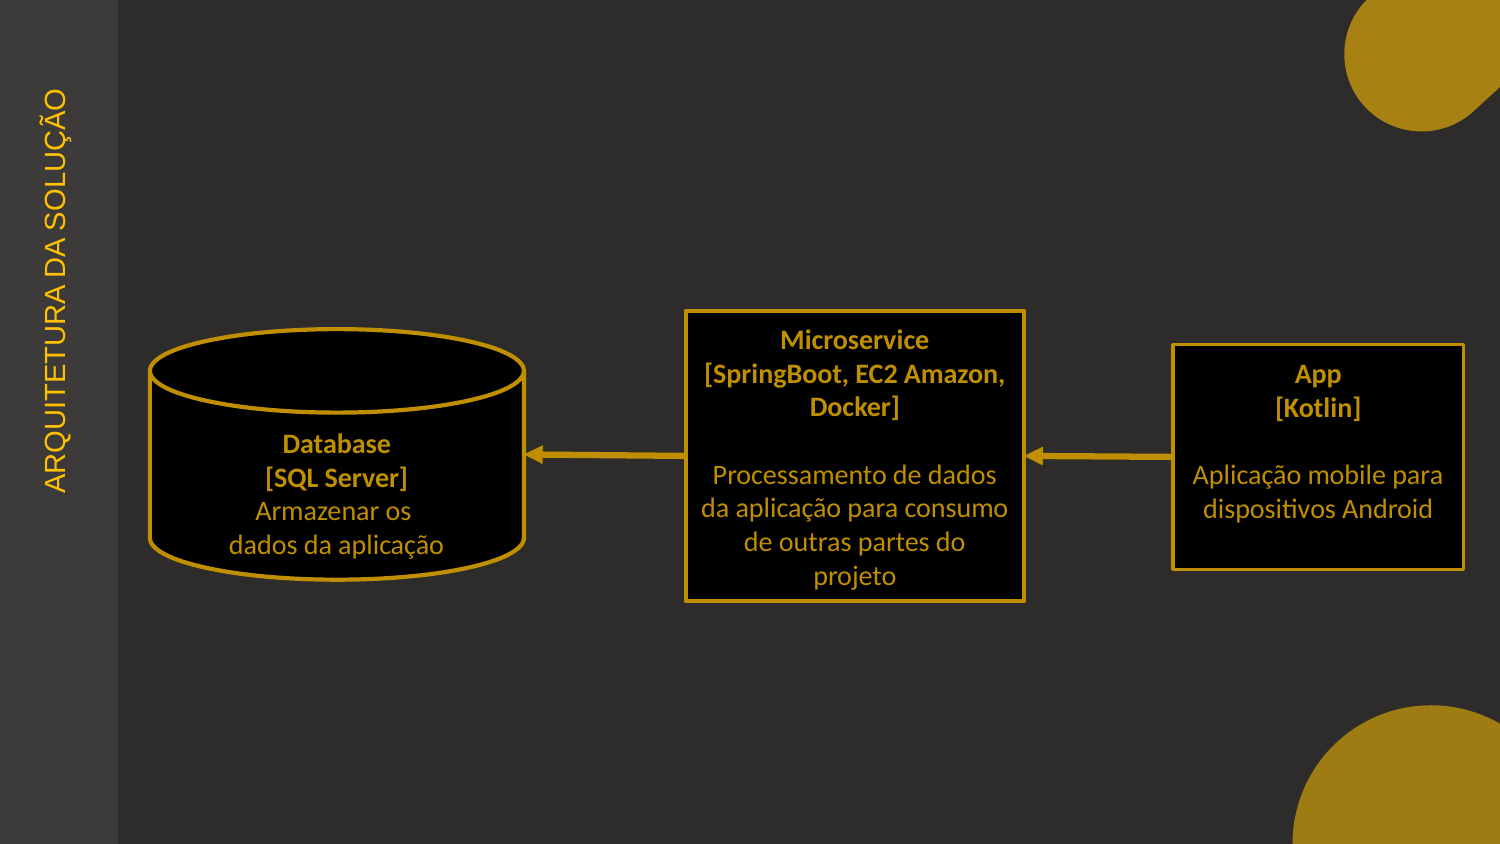

Microservice
[SpringBoot, EC2 Amazon, Docker]

Processamento de dados da aplicação para consumo de outras partes do projeto

ARQUITETURA DA SOLUÇÃO

App
[Kotlin]

Aplicação mobile para dispositivos Android
Database
[SQL Server]
Armazenar os
dados da aplicação